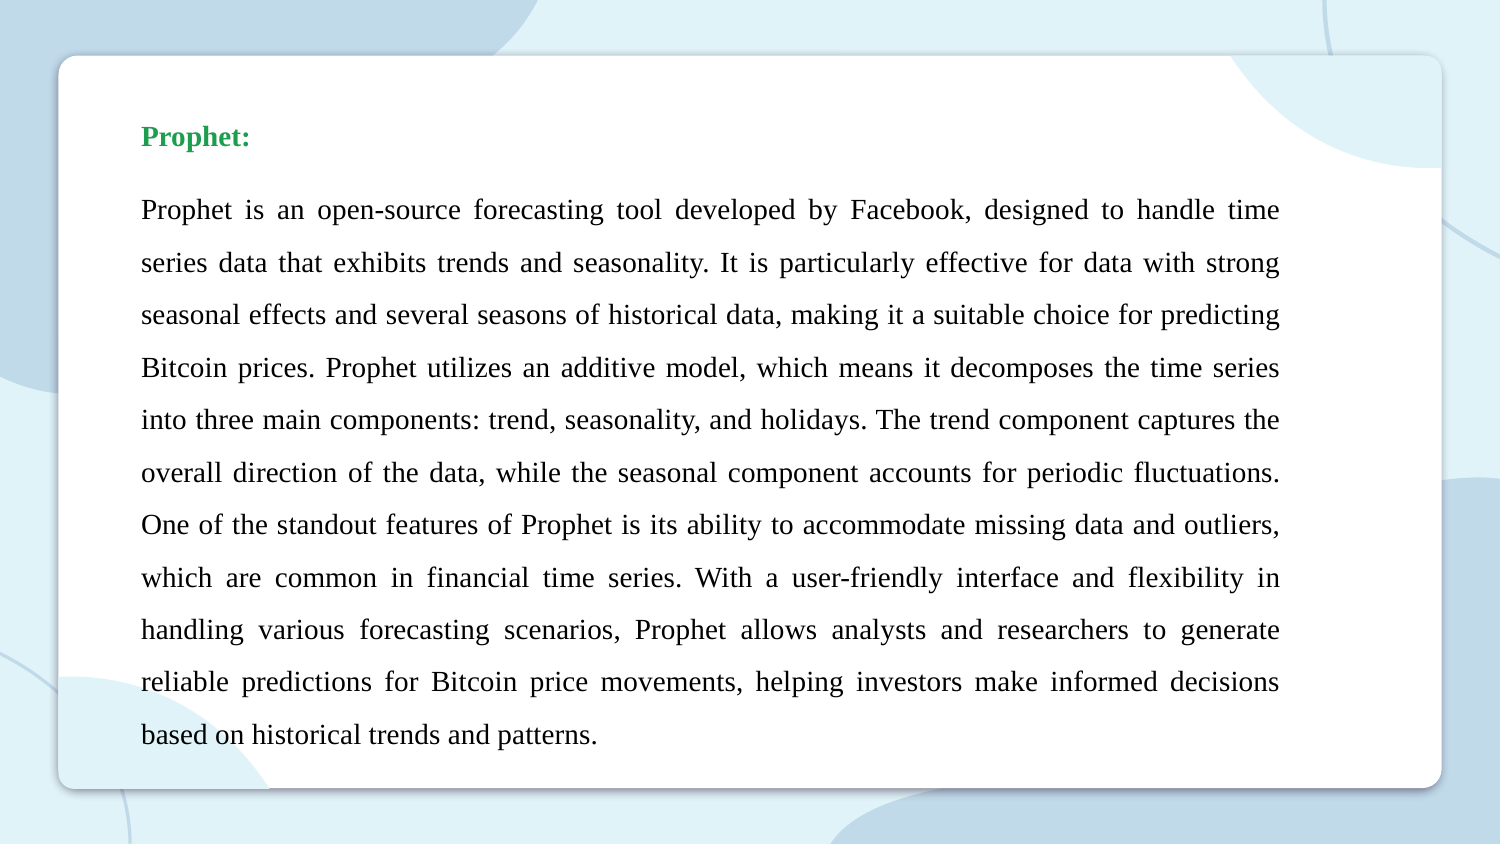

Prophet:
Prophet is an open-source forecasting tool developed by Facebook, designed to handle time series data that exhibits trends and seasonality. It is particularly effective for data with strong seasonal effects and several seasons of historical data, making it a suitable choice for predicting Bitcoin prices. Prophet utilizes an additive model, which means it decomposes the time series into three main components: trend, seasonality, and holidays. The trend component captures the overall direction of the data, while the seasonal component accounts for periodic fluctuations. One of the standout features of Prophet is its ability to accommodate missing data and outliers, which are common in financial time series. With a user-friendly interface and flexibility in handling various forecasting scenarios, Prophet allows analysts and researchers to generate reliable predictions for Bitcoin price movements, helping investors make informed decisions based on historical trends and patterns.